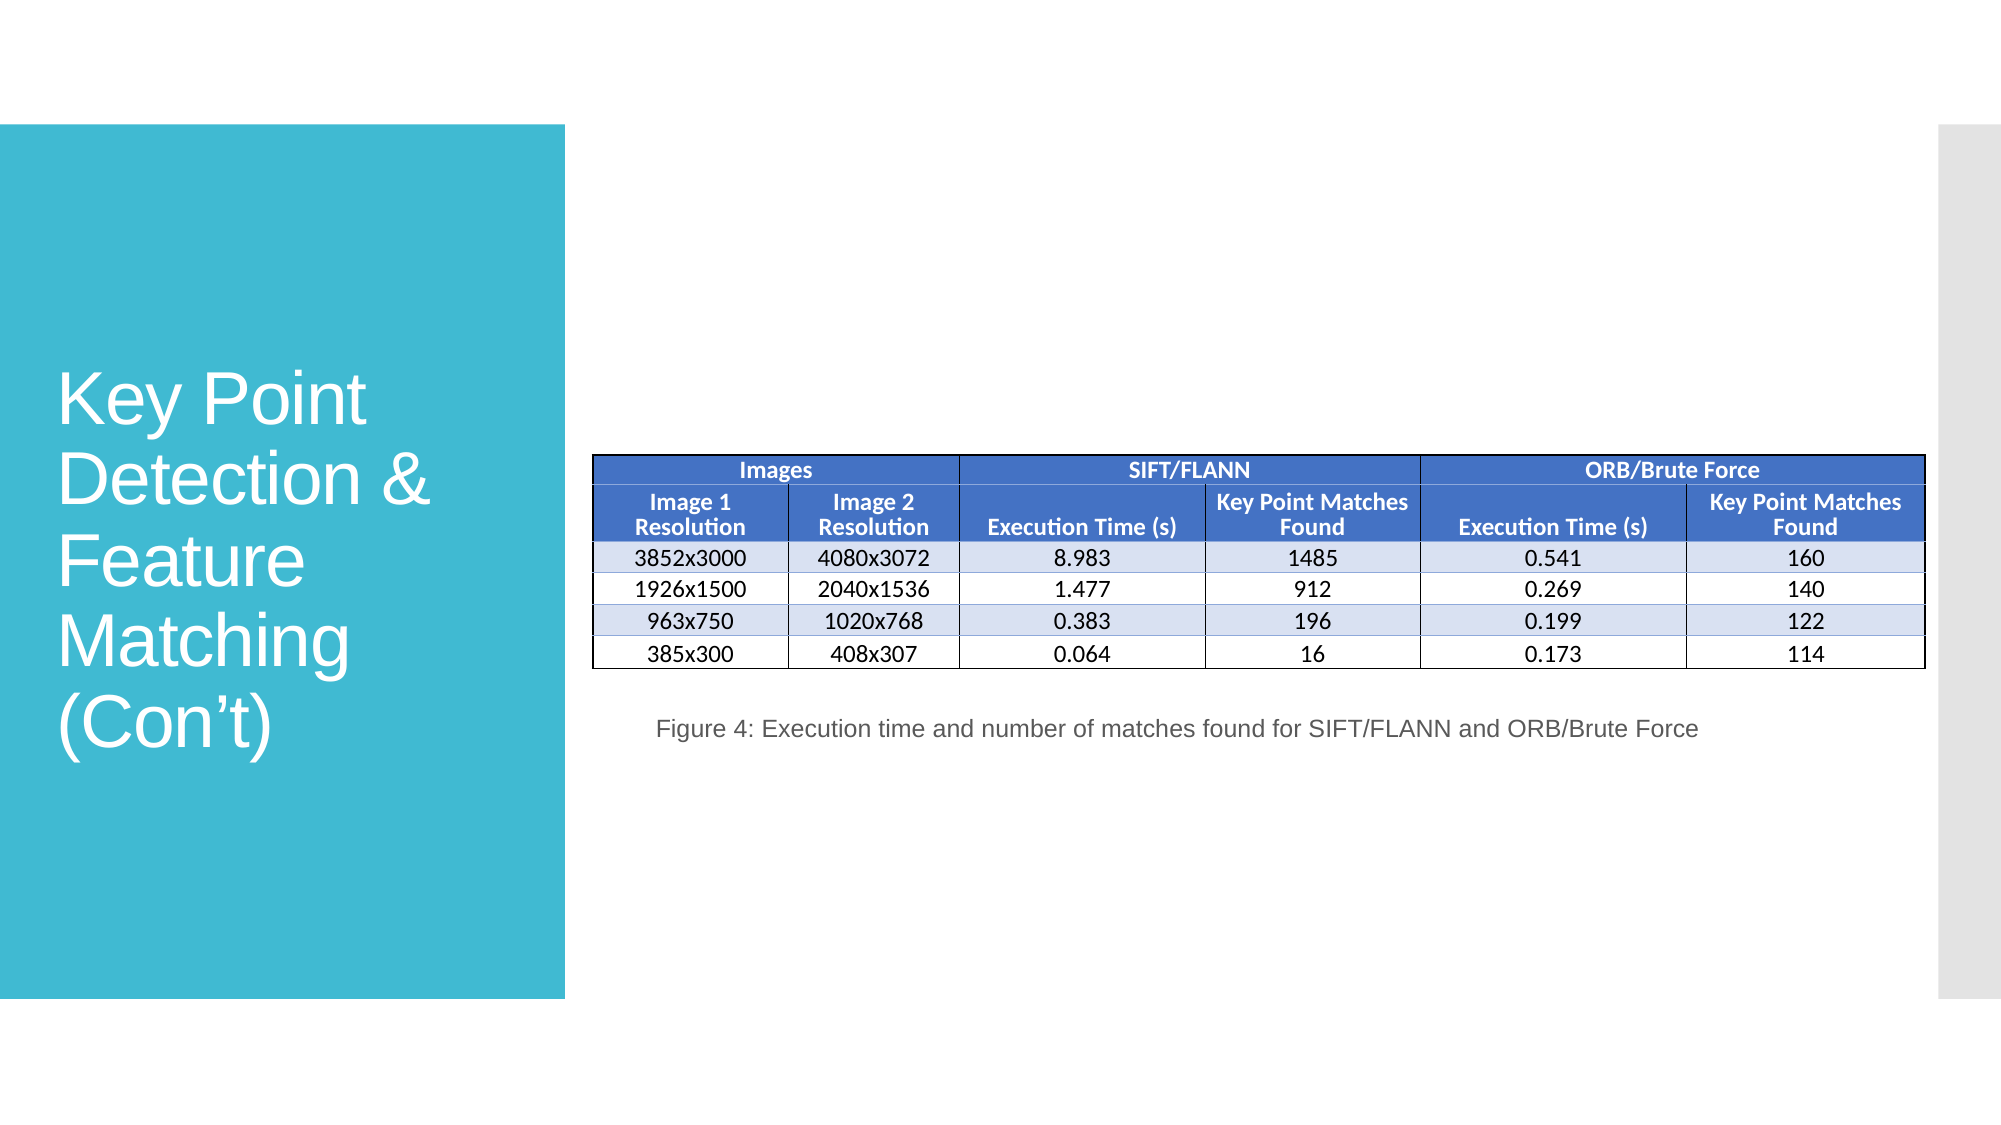

# Key Point Detection & Feature Matching (Con’t)
| Images |  | SIFT/FLANN |  | ORB/Brute Force |  |
| --- | --- | --- | --- | --- | --- |
| Image 1 Resolution | Image 2 Resolution | Execution Time (s) | Key Point Matches Found | Execution Time (s) | Key Point Matches Found |
| 3852x3000 | 4080x3072 | 8.983 | 1485 | 0.541 | 160 |
| 1926x1500 | 2040x1536 | 1.477 | 912 | 0.269 | 140 |
| 963x750 | 1020x768 | 0.383 | 196 | 0.199 | 122 |
| 385x300 | 408x307 | 0.064 | 16 | 0.173 | 114 |
Figure 4: Execution time and number of matches found for SIFT/FLANN and ORB/Brute Force